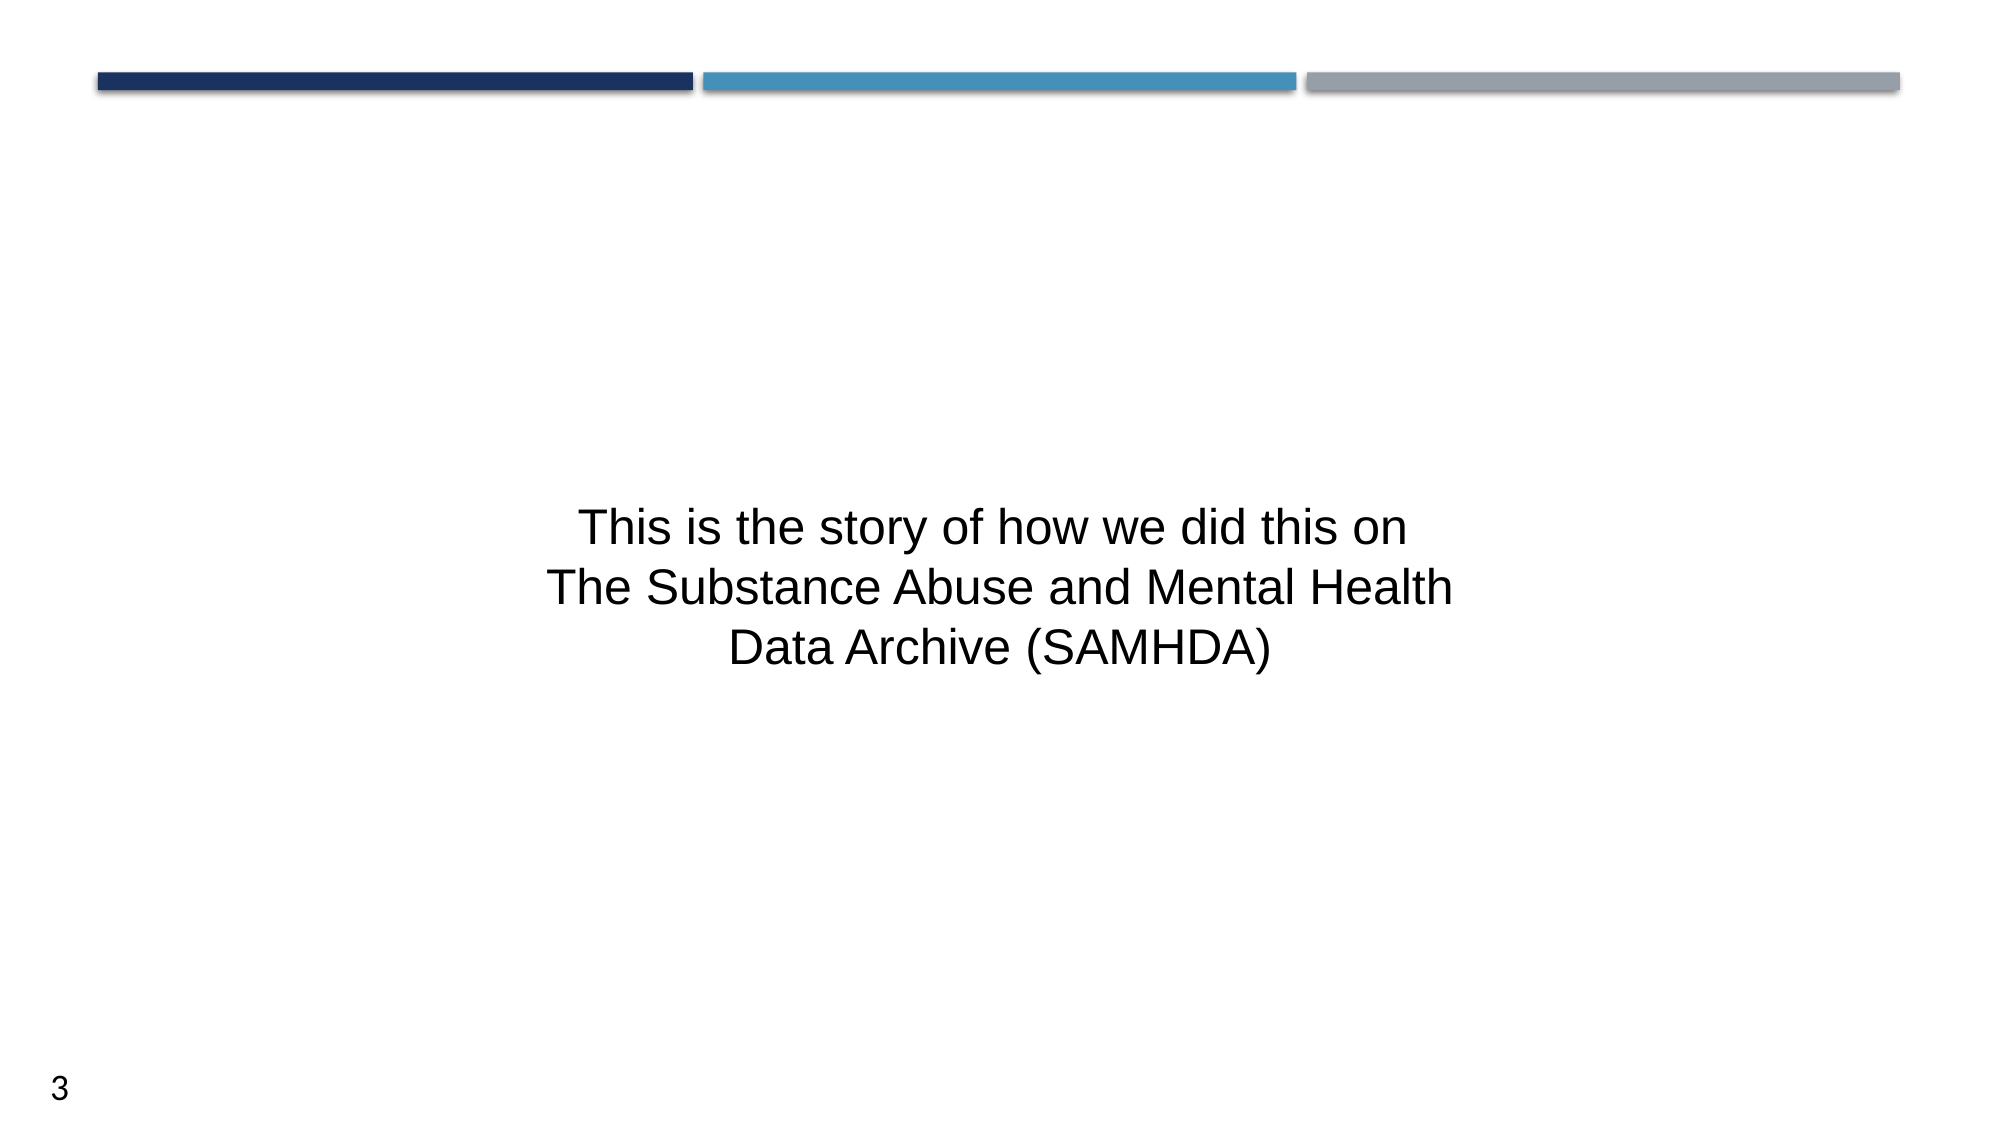

This is the story of how we did this on
The Substance Abuse and Mental Health Data Archive (SAMHDA)
3